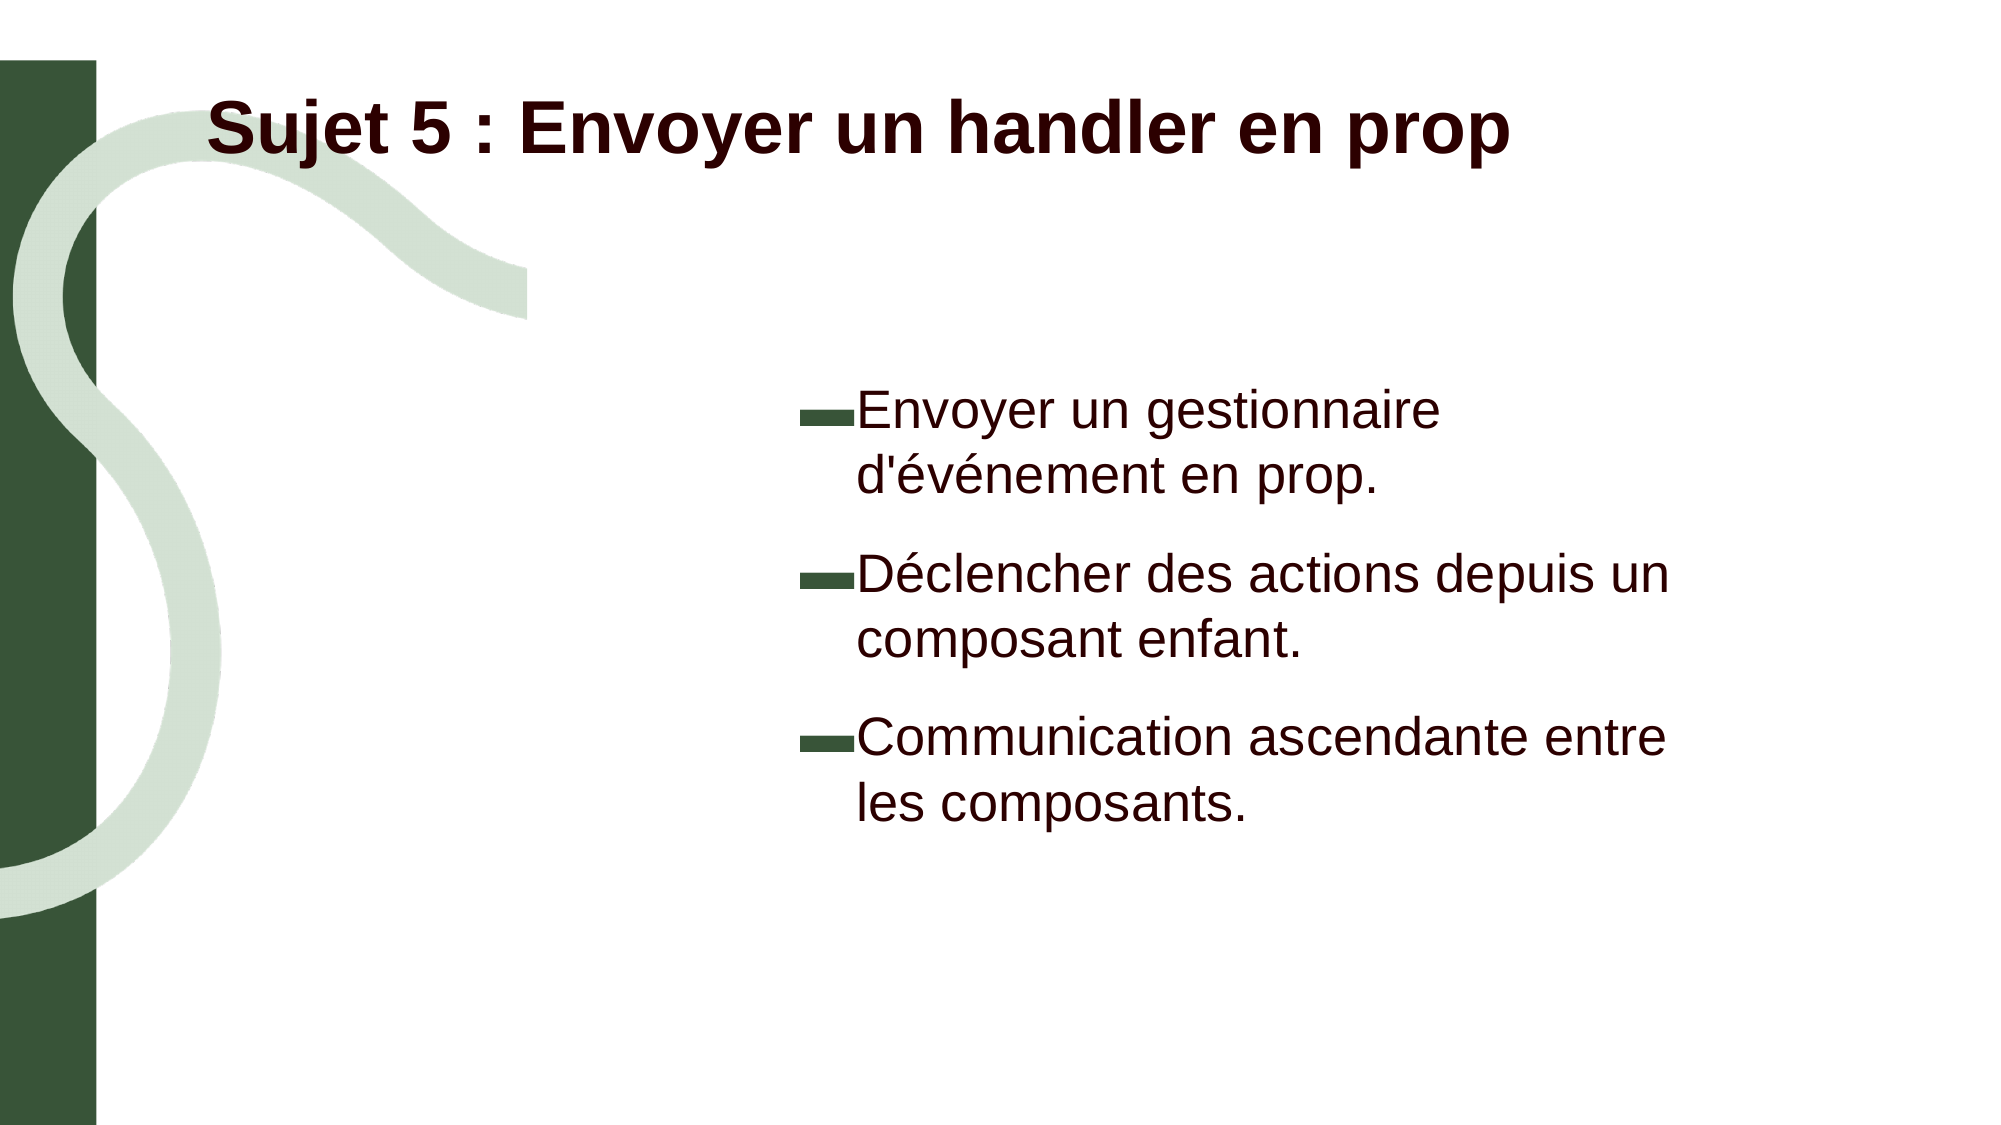

# Sujet 5 : Envoyer un handler en prop
Envoyer un gestionnaire d'événement en prop.
Déclencher des actions depuis un composant enfant.
Communication ascendante entre les composants.